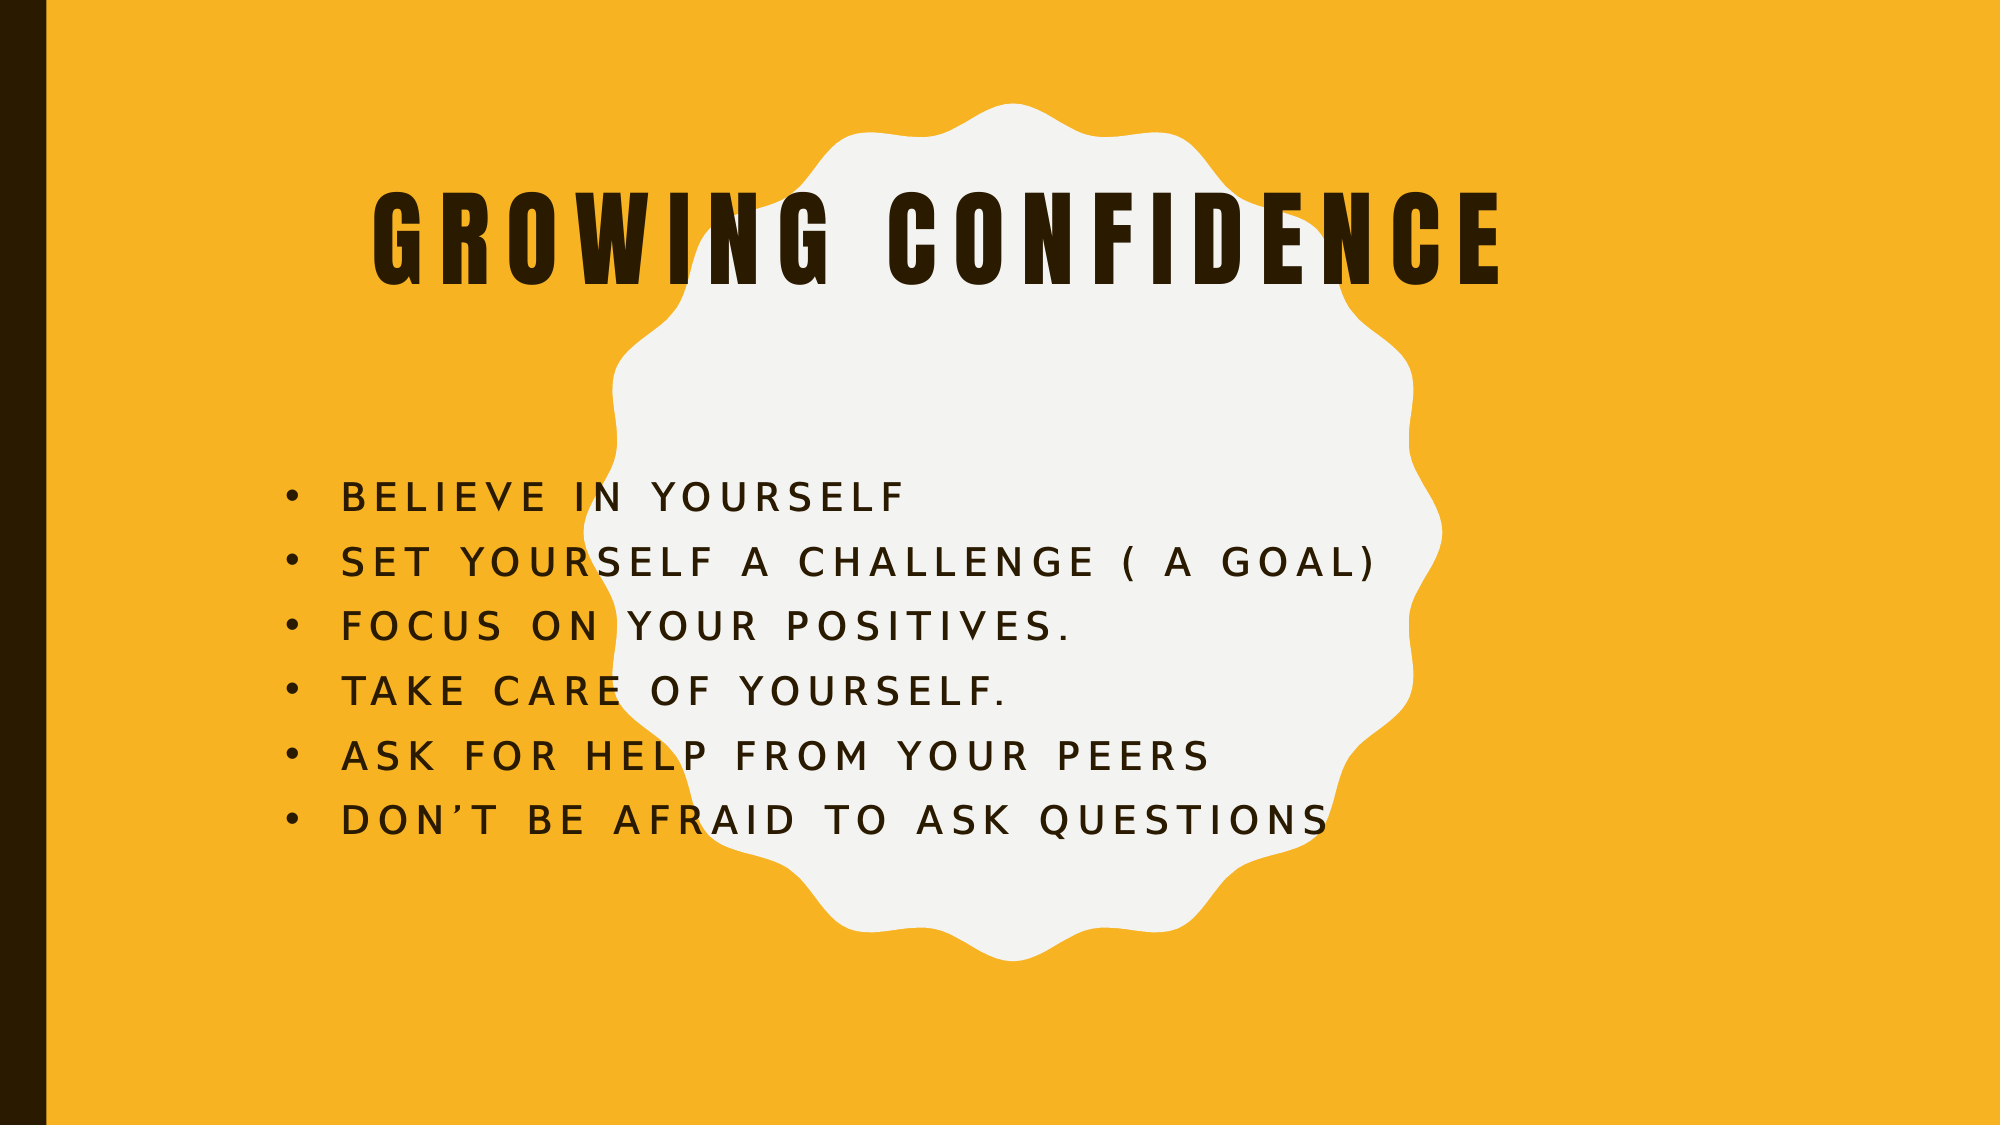

# Growing confidence
Believe in yourself
Set yourself a challenge ( a goal)
Focus on your positives.
Take care of yourself.
Ask for help from your peers
Don’t be afraid to ask questions